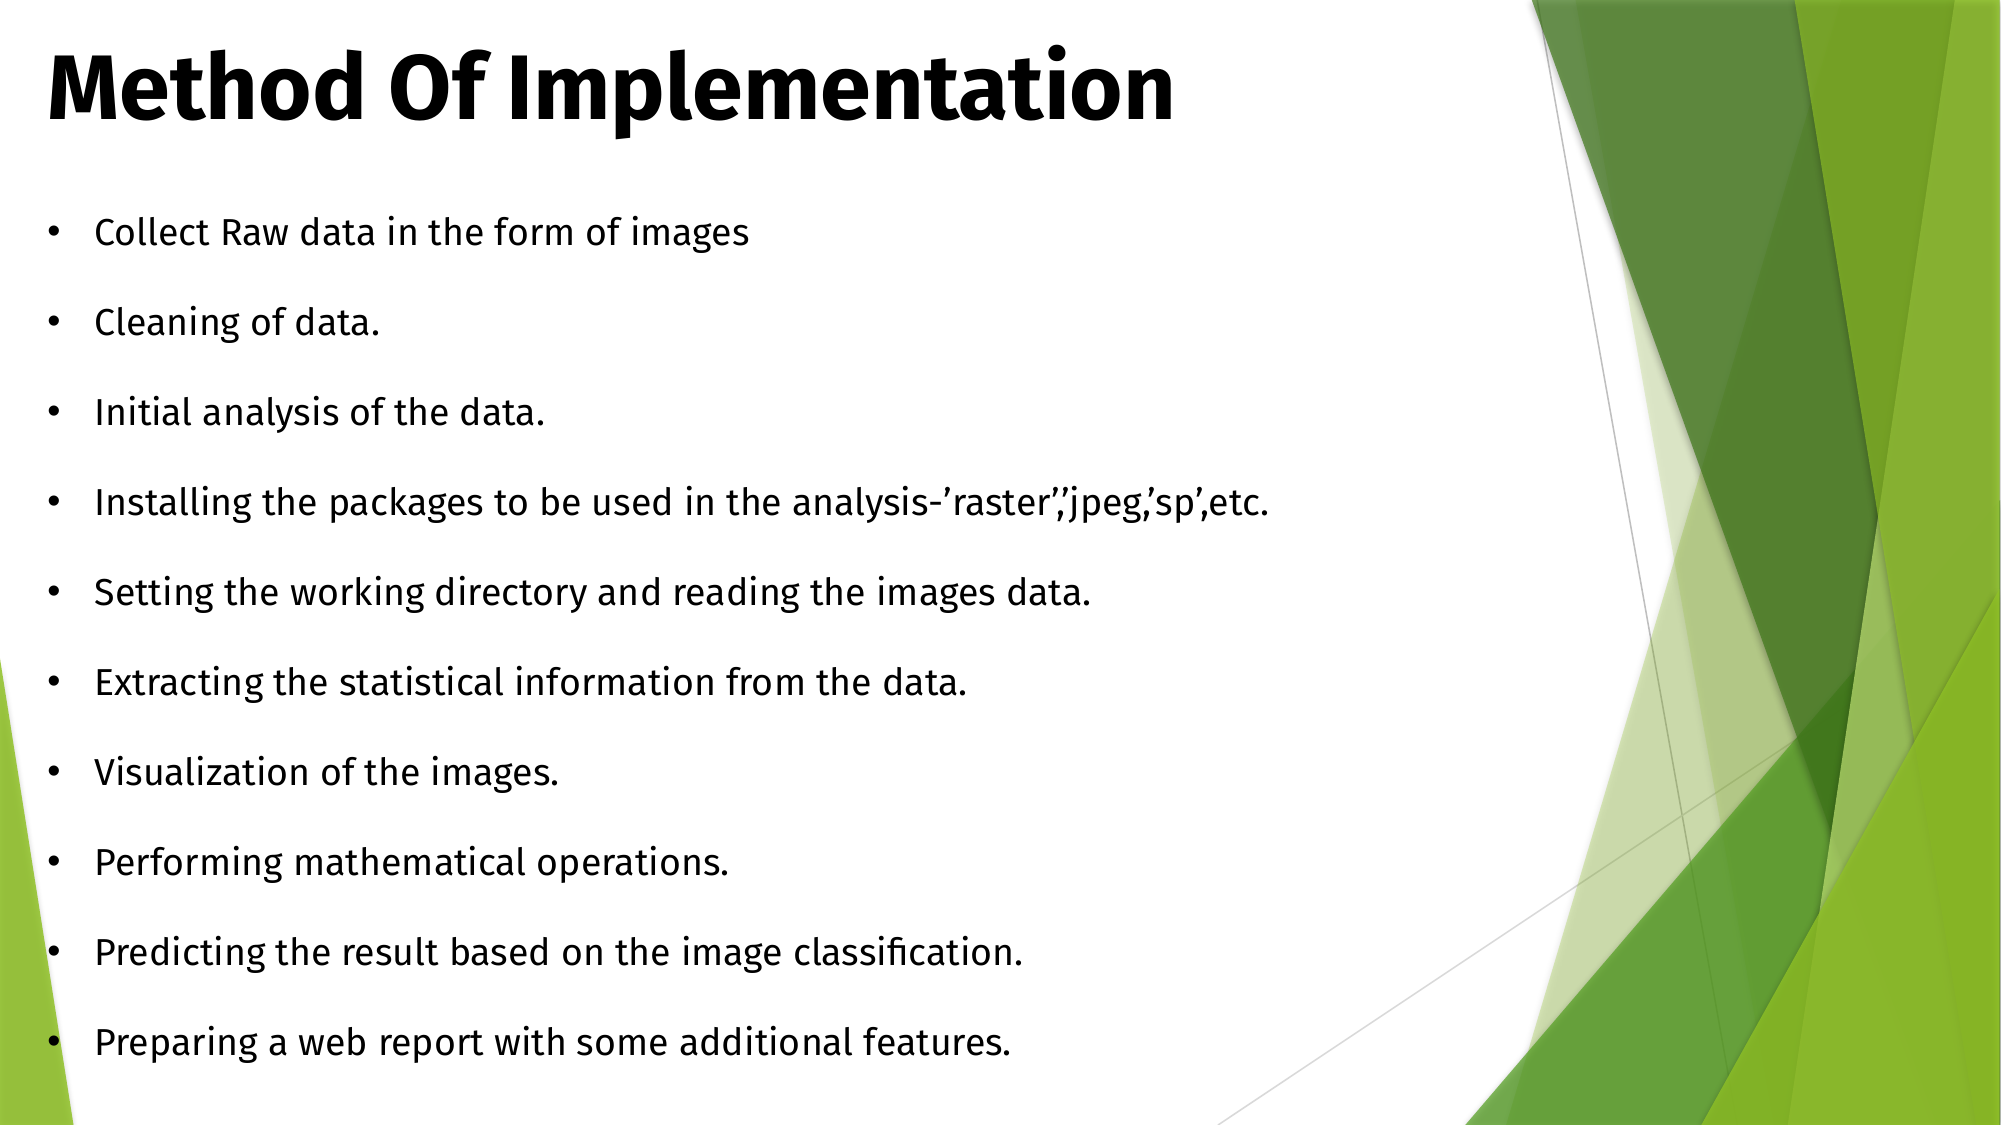

Method Of Implementation
Collect Raw data in the form of images

Cleaning of data.

Initial analysis of the data.

Installing the packages to be used in the analysis-’raster’,’jpeg,’sp’,etc.

Setting the working directory and reading the images data.

Extracting the statistical information from the data.

Visualization of the images.

Performing mathematical operations.

Predicting the result based on the image classification.

Preparing a web report with some additional features.